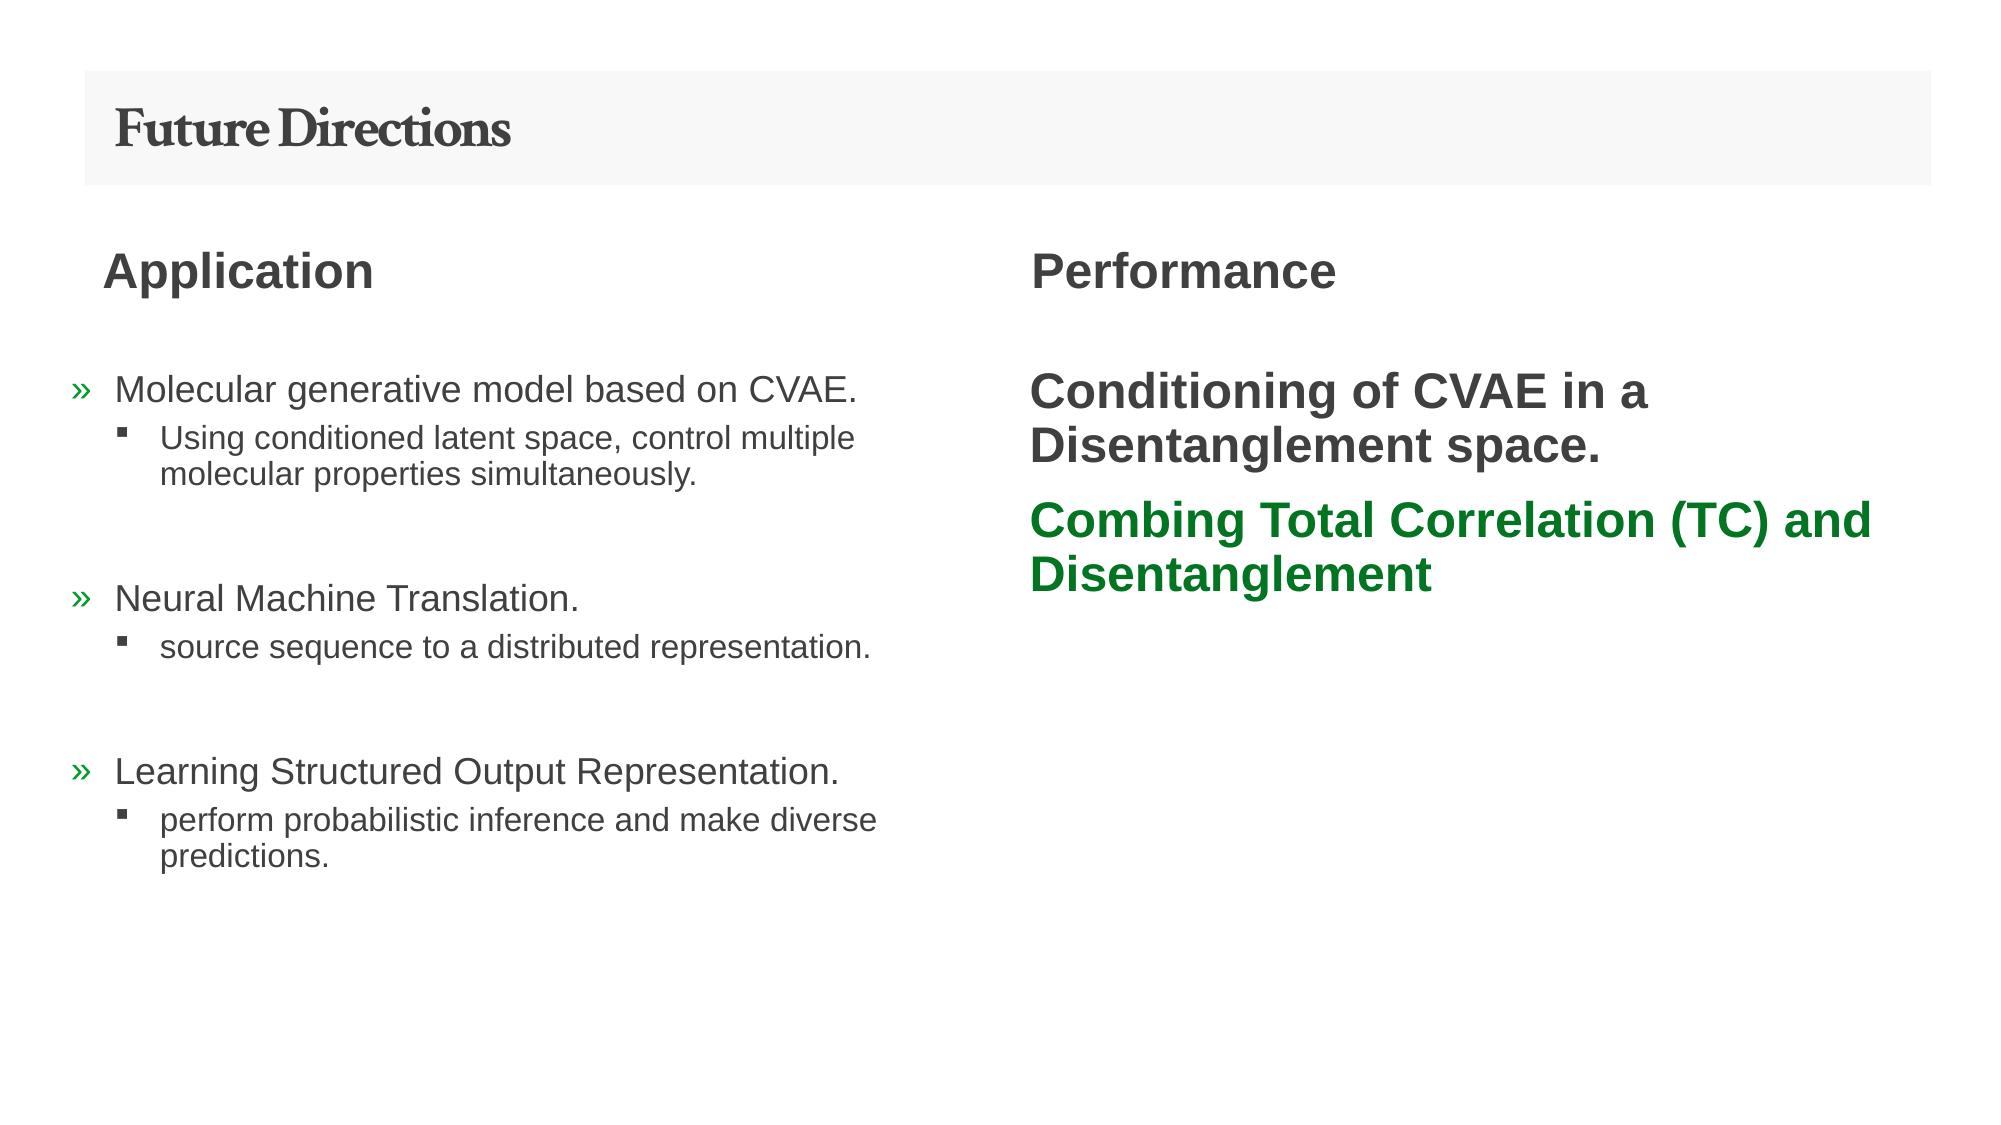

# Future Directions
Application
Performance
Conditioning of CVAE in a Disentanglement space.
Combing Total Correlation (TC) and Disentanglement
Molecular generative model based on CVAE.
Using conditioned latent space, control multiple molecular properties simultaneously.

Neural Machine Translation.
source sequence to a distributed representation.

Learning Structured Output Representation.
perform probabilistic inference and make diverse predictions.

17